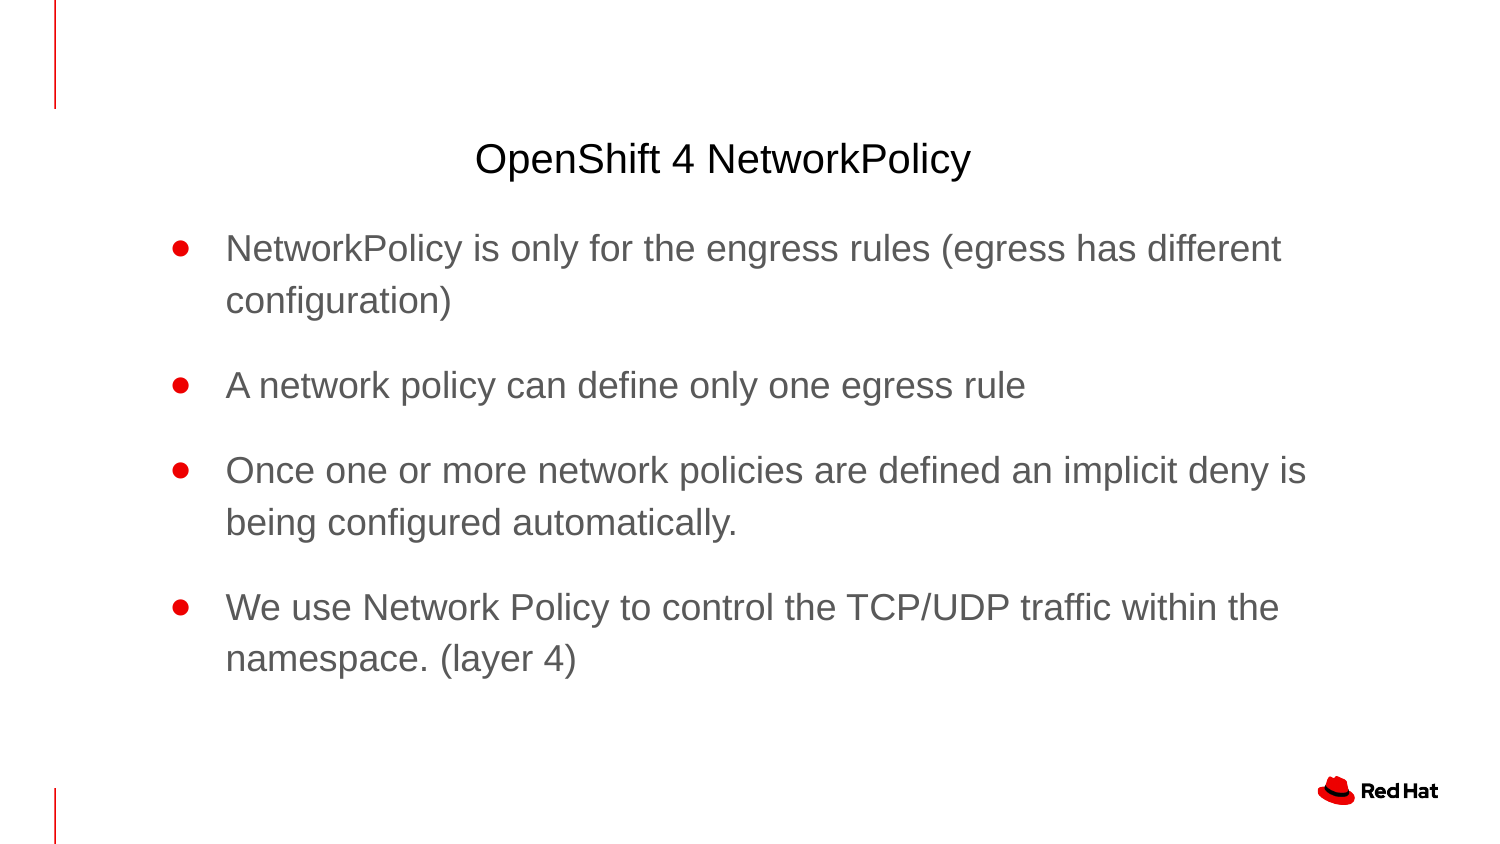

# OpenShift 4 NetworkPolicy
NetworkPolicy is only for the engress rules (egress has different configuration)
A network policy can define only one egress rule
Once one or more network policies are defined an implicit deny is being configured automatically.
We use Network Policy to control the TCP/UDP traffic within the namespace. (layer 4)